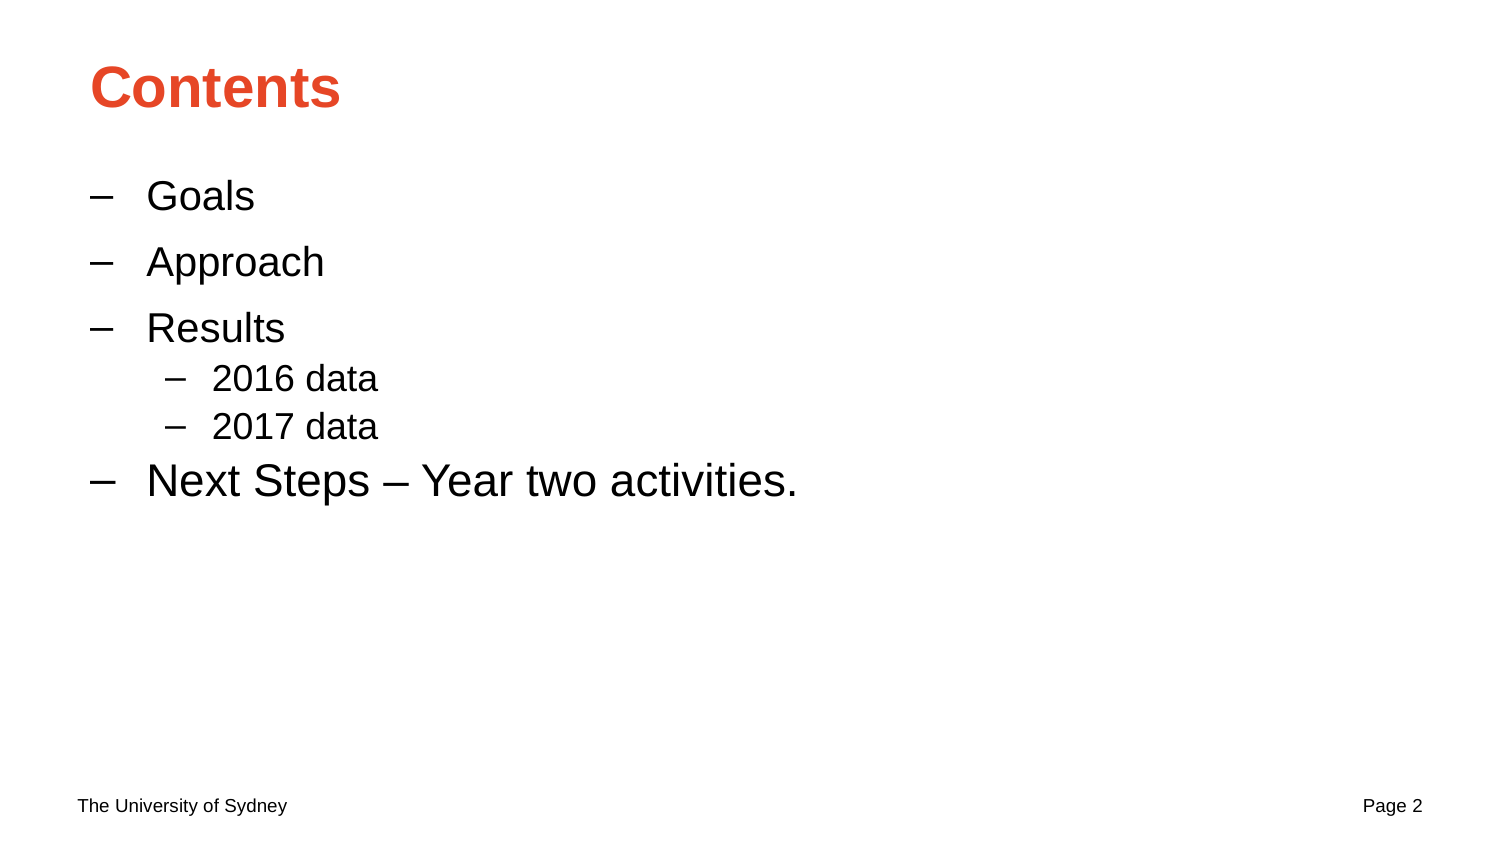

# Contents
Goals
Approach
Results
2016 data
2017 data
Next Steps – Year two activities.